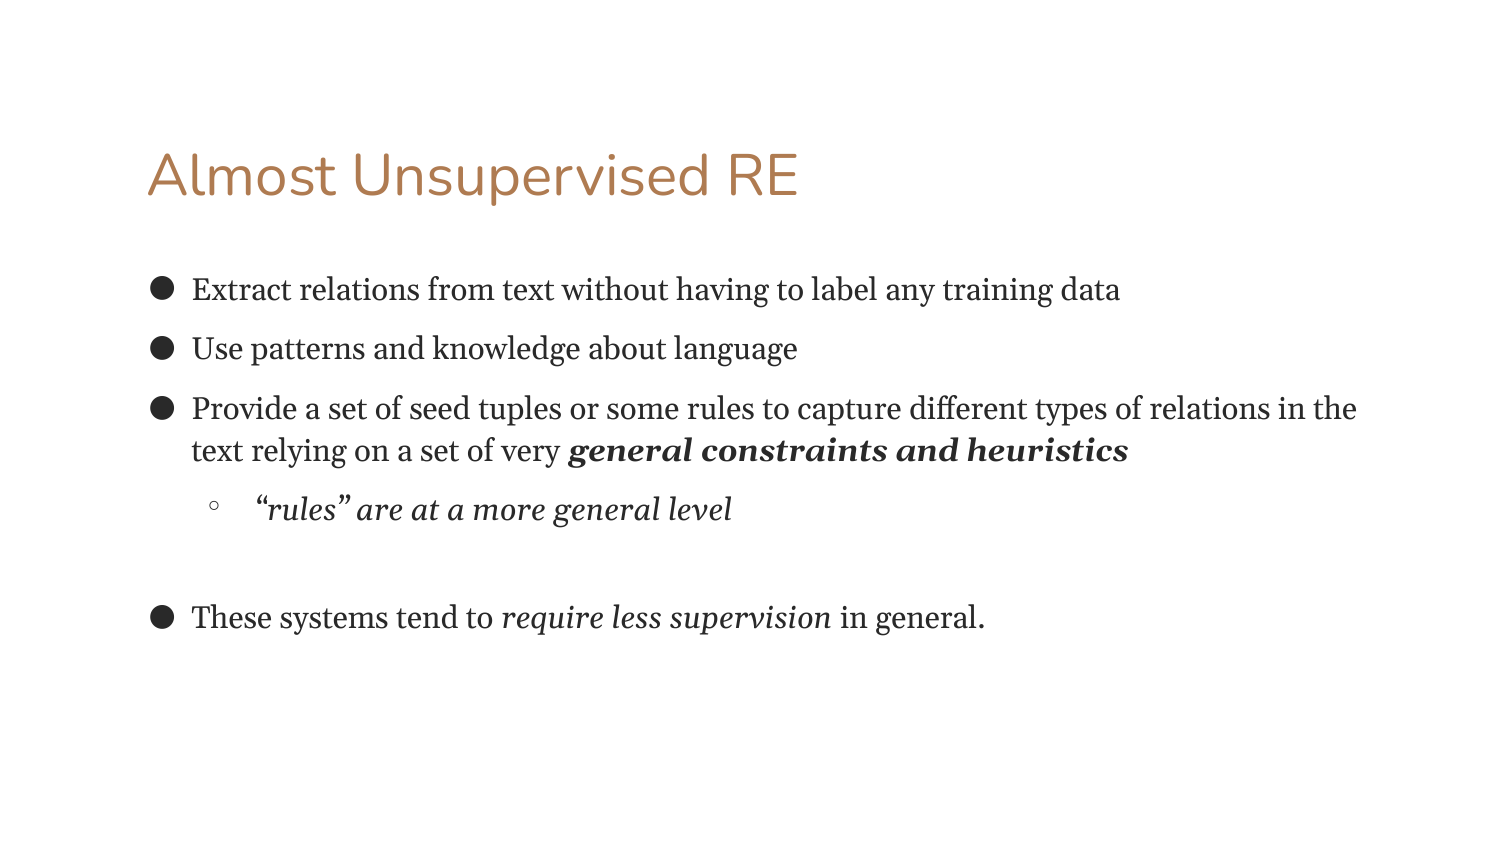

# Almost Unsupervised RE
Extract relations from text without having to label any training data
Use patterns and knowledge about language
Provide a set of seed tuples or some rules to capture different types of relations in the text relying on a set of very general constraints and heuristics
 “rules” are at a more general level

These systems tend to require less supervision in general.